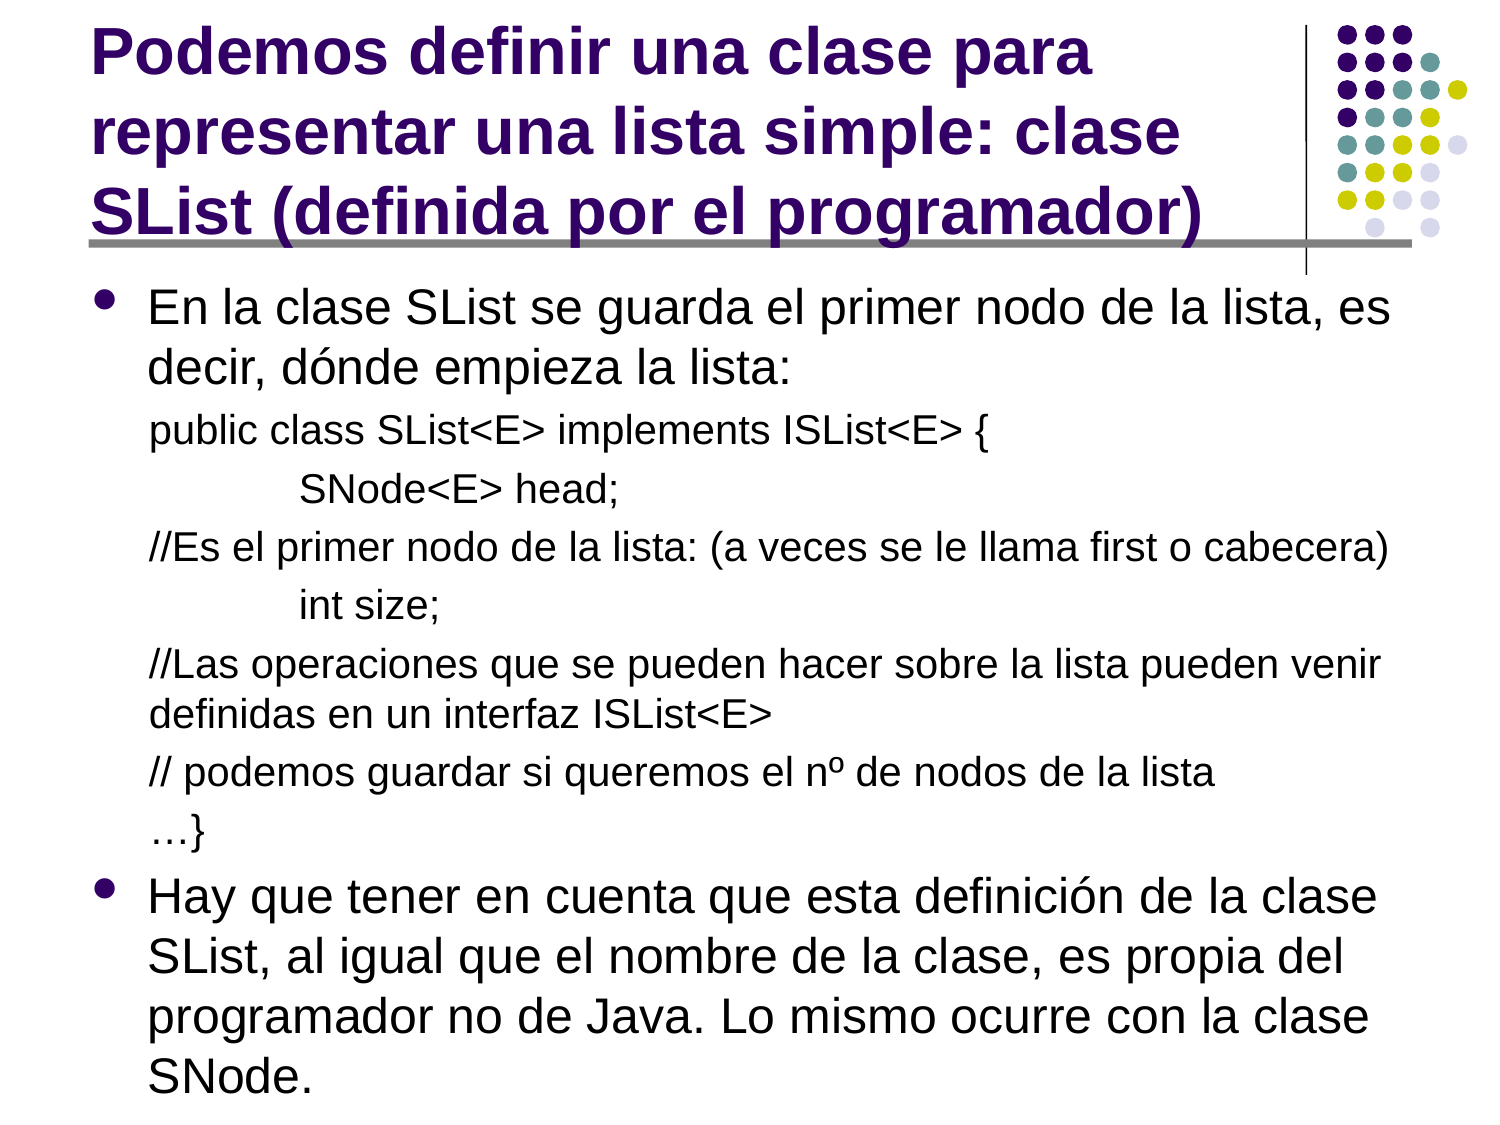

# Podemos definir una clase para representar una lista simple: clase SList (definida por el programador)
En la clase SList se guarda el primer nodo de la lista, es decir, dónde empieza la lista:
public class SList<E> implements ISList<E> {
	SNode<E> head;
//Es el primer nodo de la lista: (a veces se le llama first o cabecera)
	int size;
//Las operaciones que se pueden hacer sobre la lista pueden venir definidas en un interfaz ISList<E>
// podemos guardar si queremos el nº de nodos de la lista
…}
Hay que tener en cuenta que esta definición de la clase SList, al igual que el nombre de la clase, es propia del programador no de Java. Lo mismo ocurre con la clase SNode.